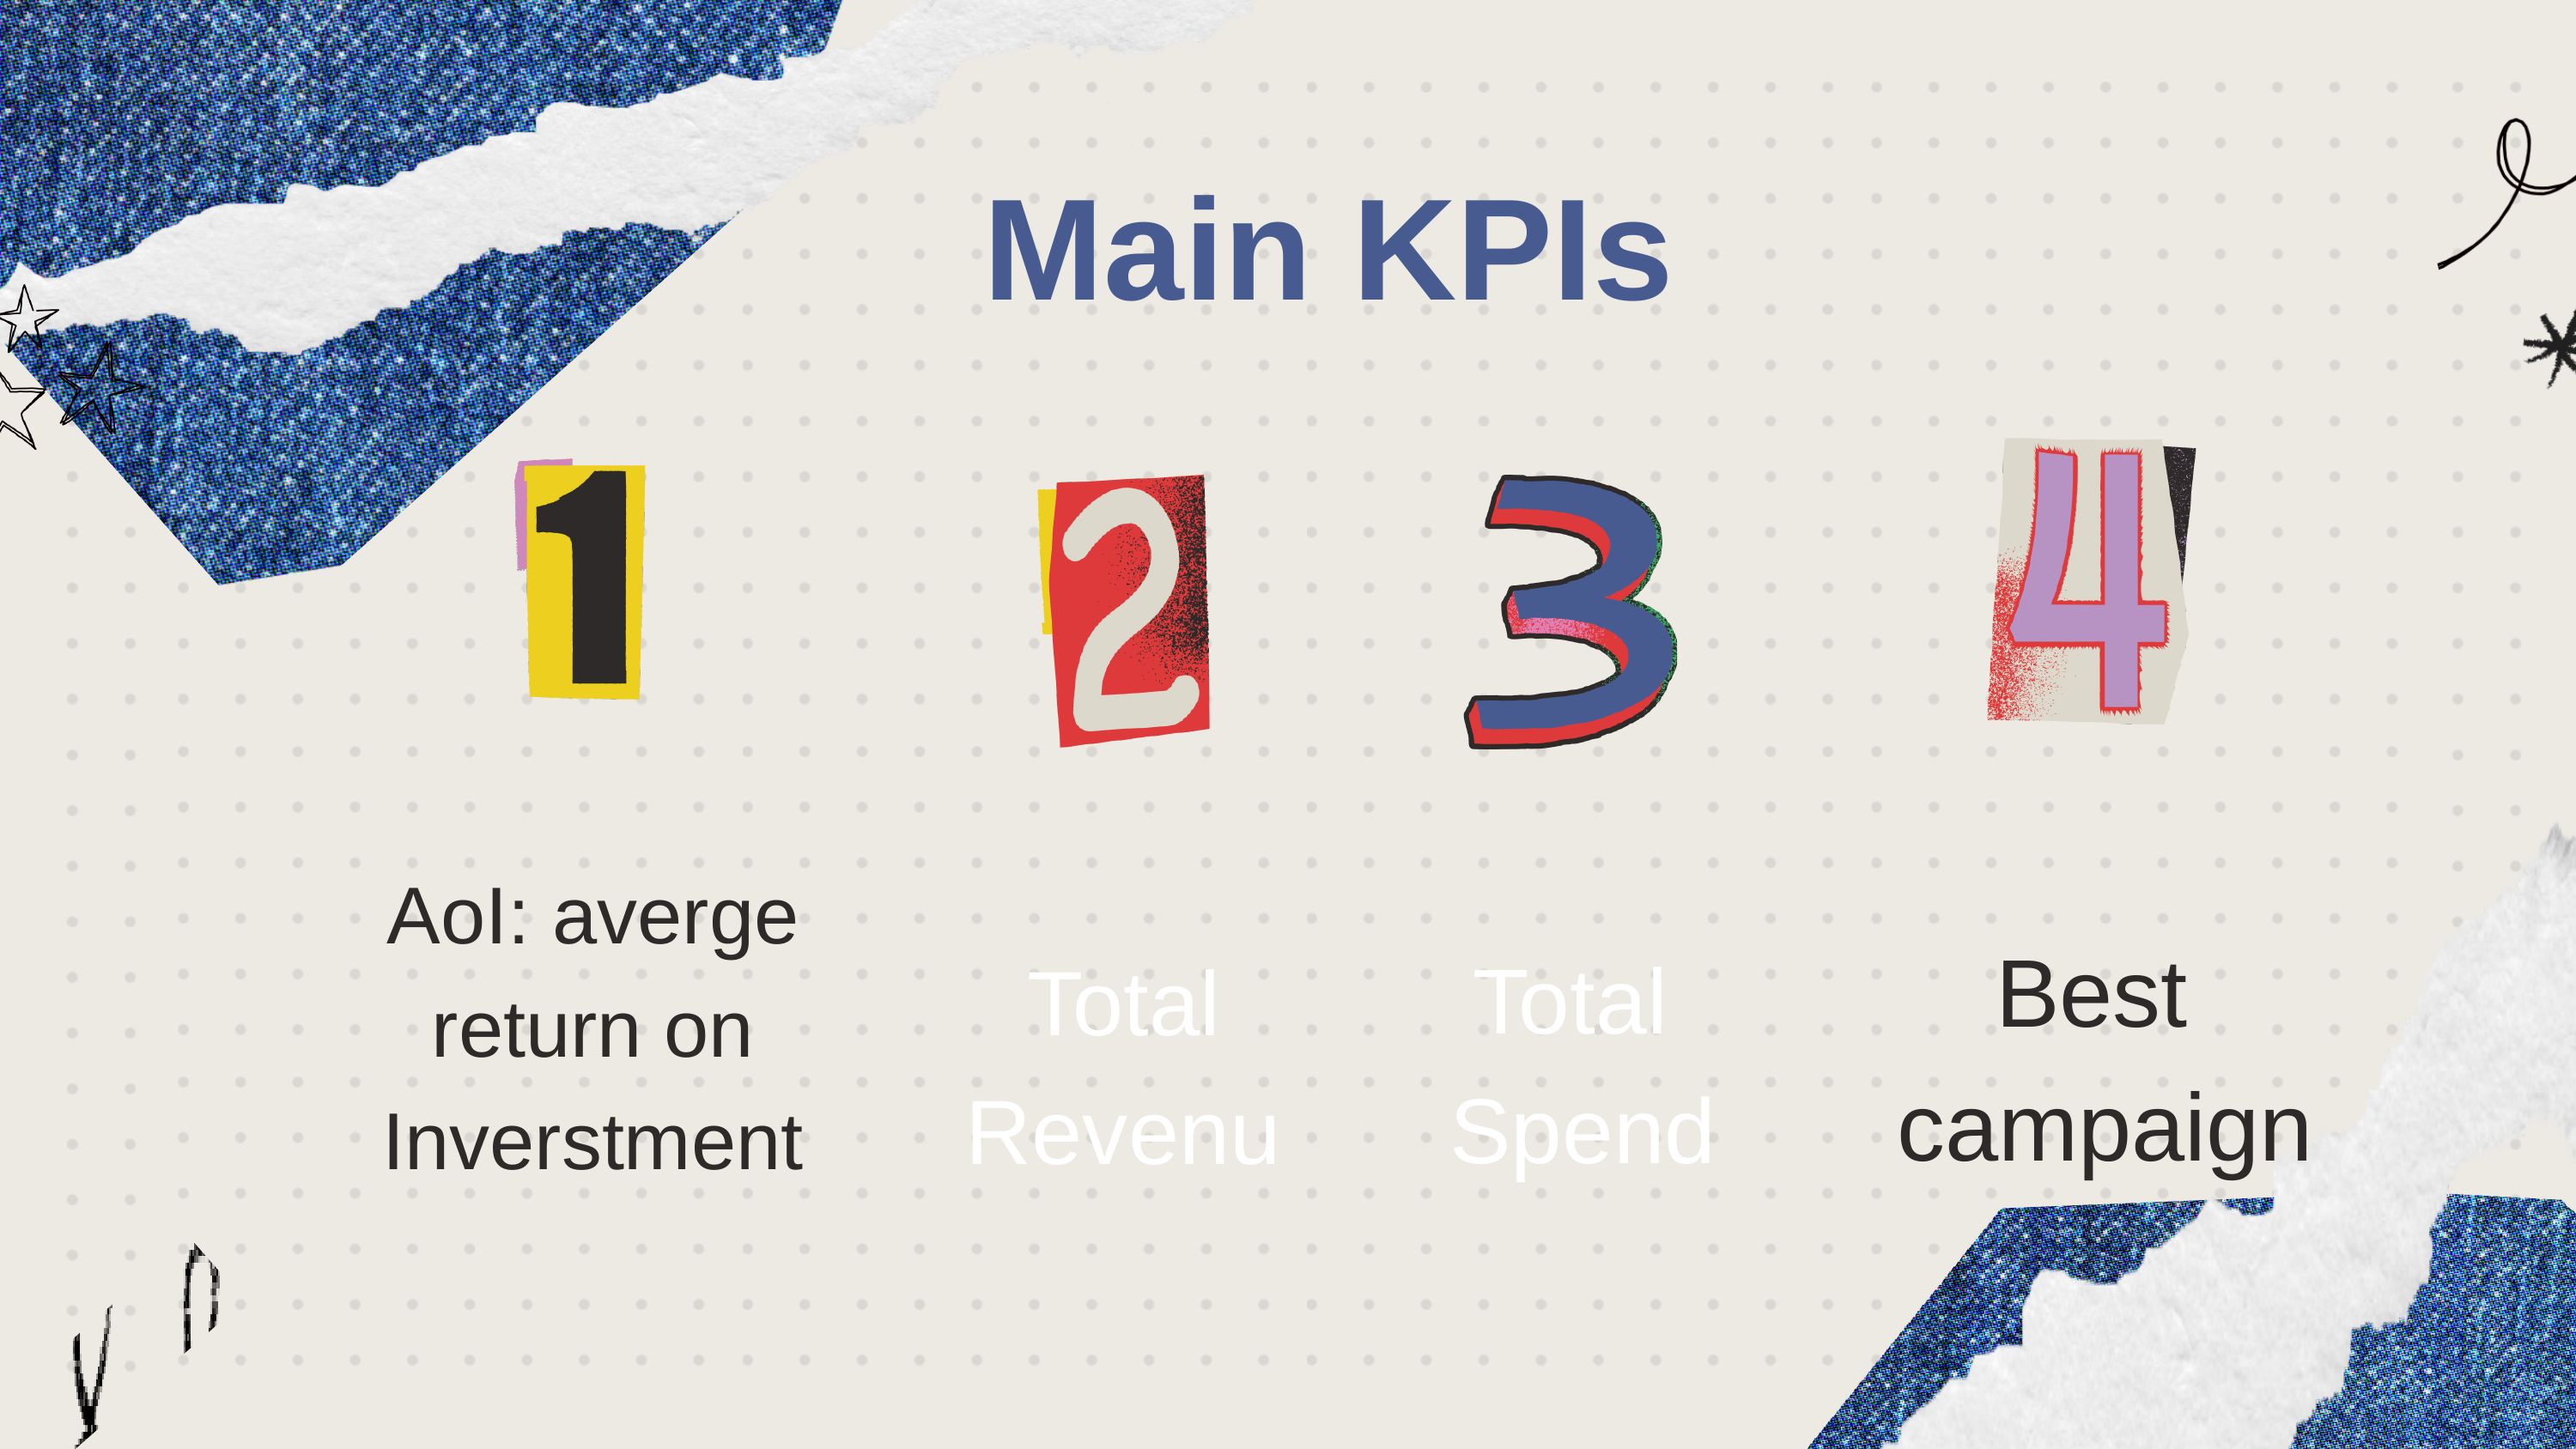

Main KPIs

Best
 campaign

AoI: averge return on Inverstment

Total Revenu

Total
 Spend